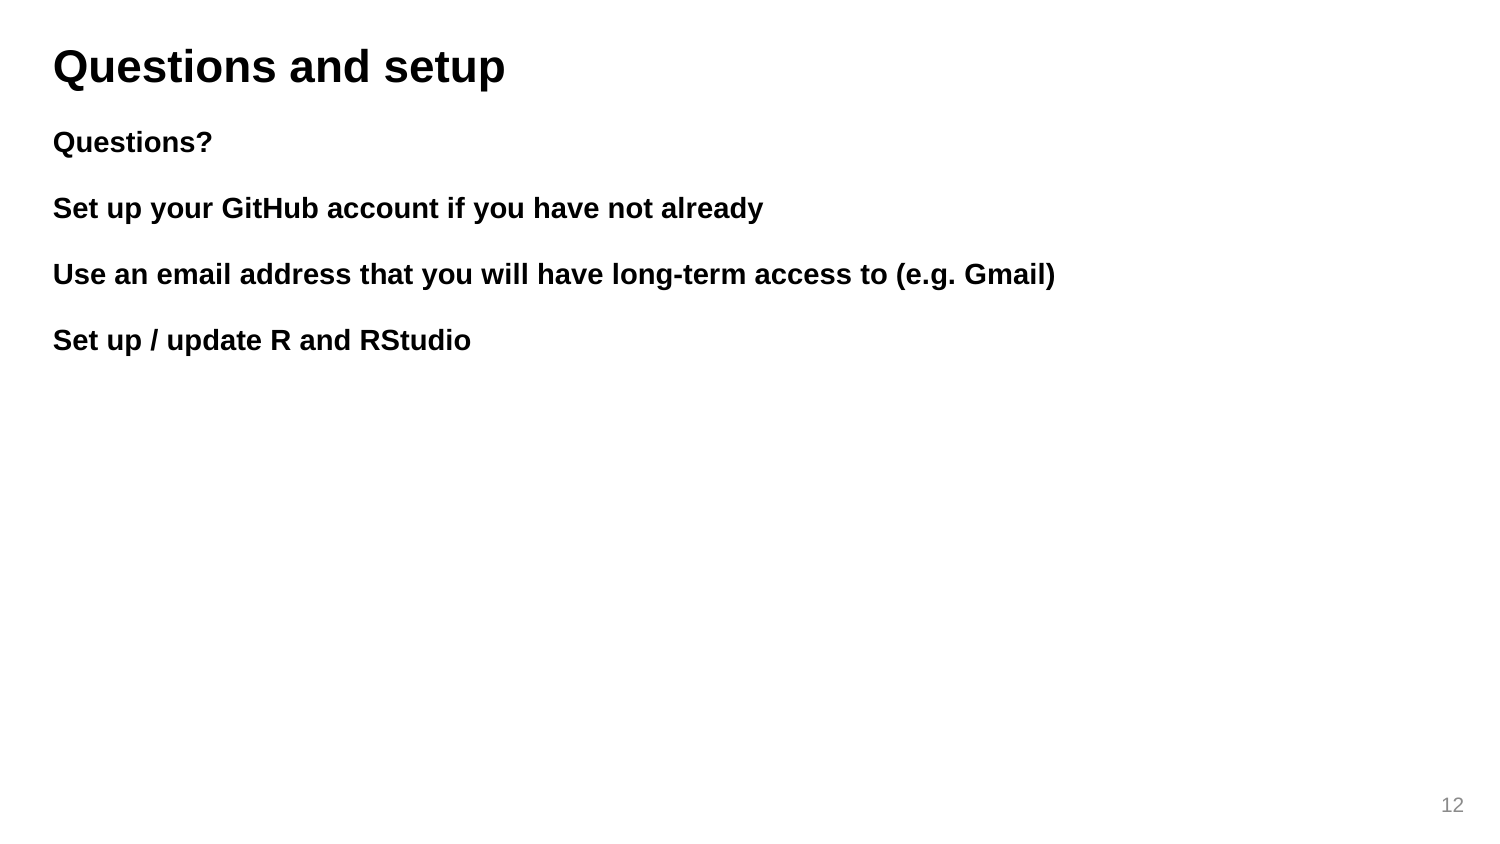

# Questions and setup
Questions?
Set up your GitHub account if you have not already
Use an email address that you will have long-term access to (e.g. Gmail)
Set up / update R and RStudio
12